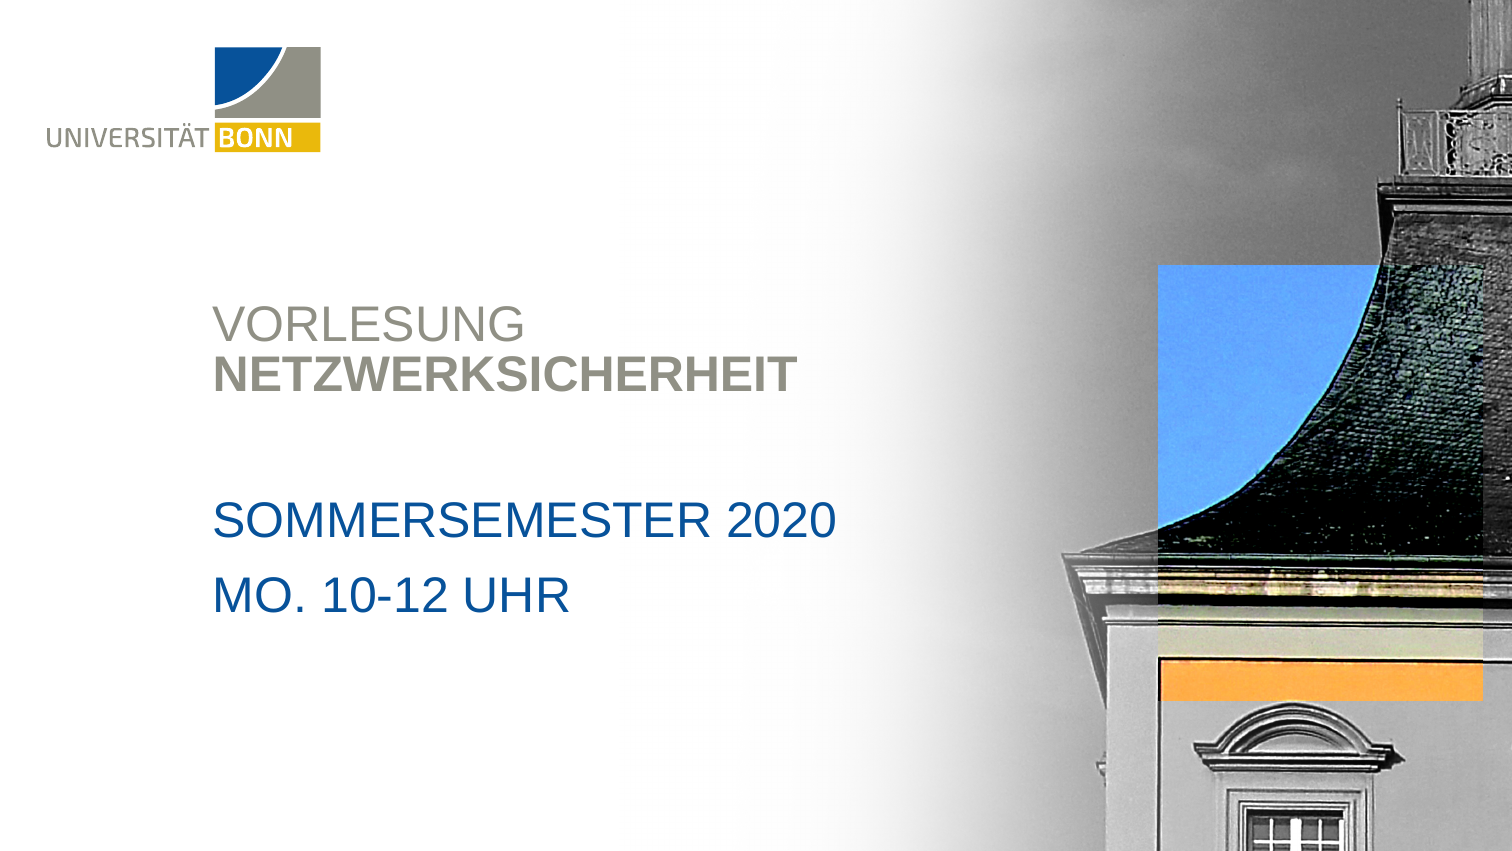

# Vorlesung Netzwerksicherheit
Sommersemester 2020
Mo. 10-12 Uhr